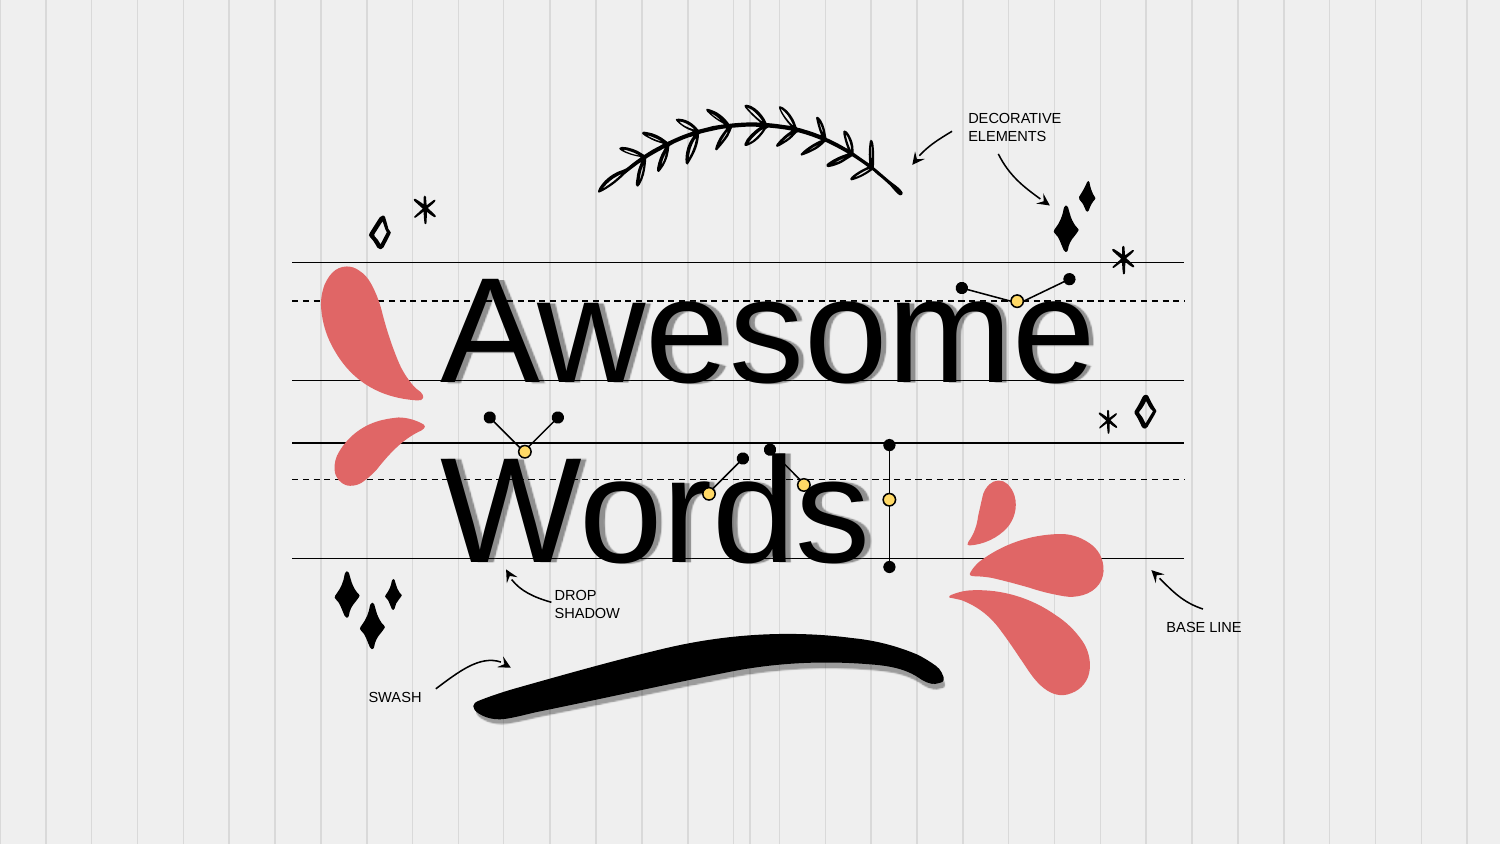

DECORATIVE ELEMENTS

# Awesome Words

DROP SHADOW

BASE LINE

SWASH